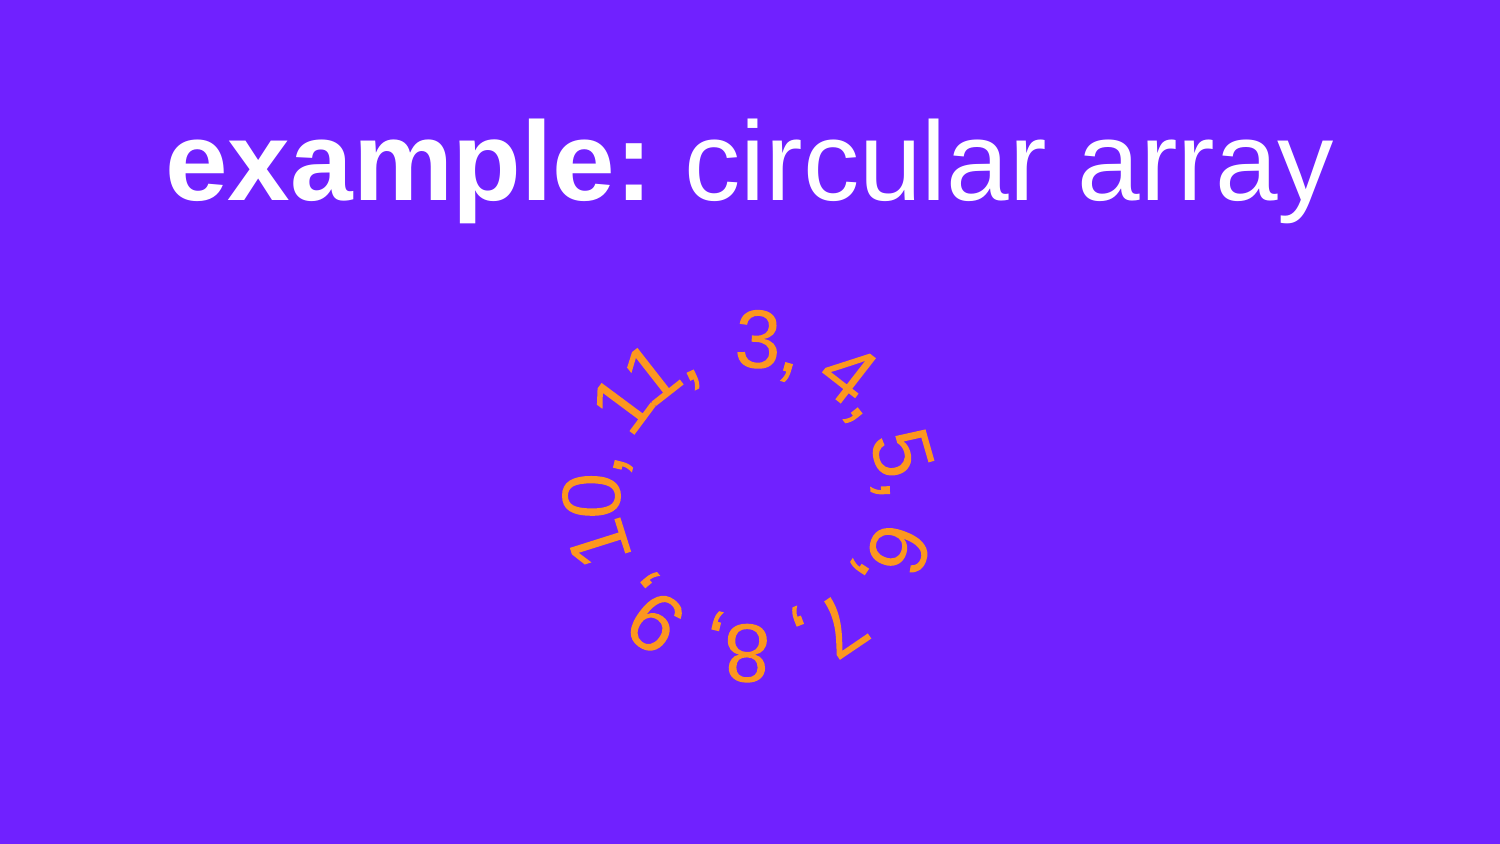

# example: circular array
3, 4, 5, 6, 7, 8, 9, 10, 11,